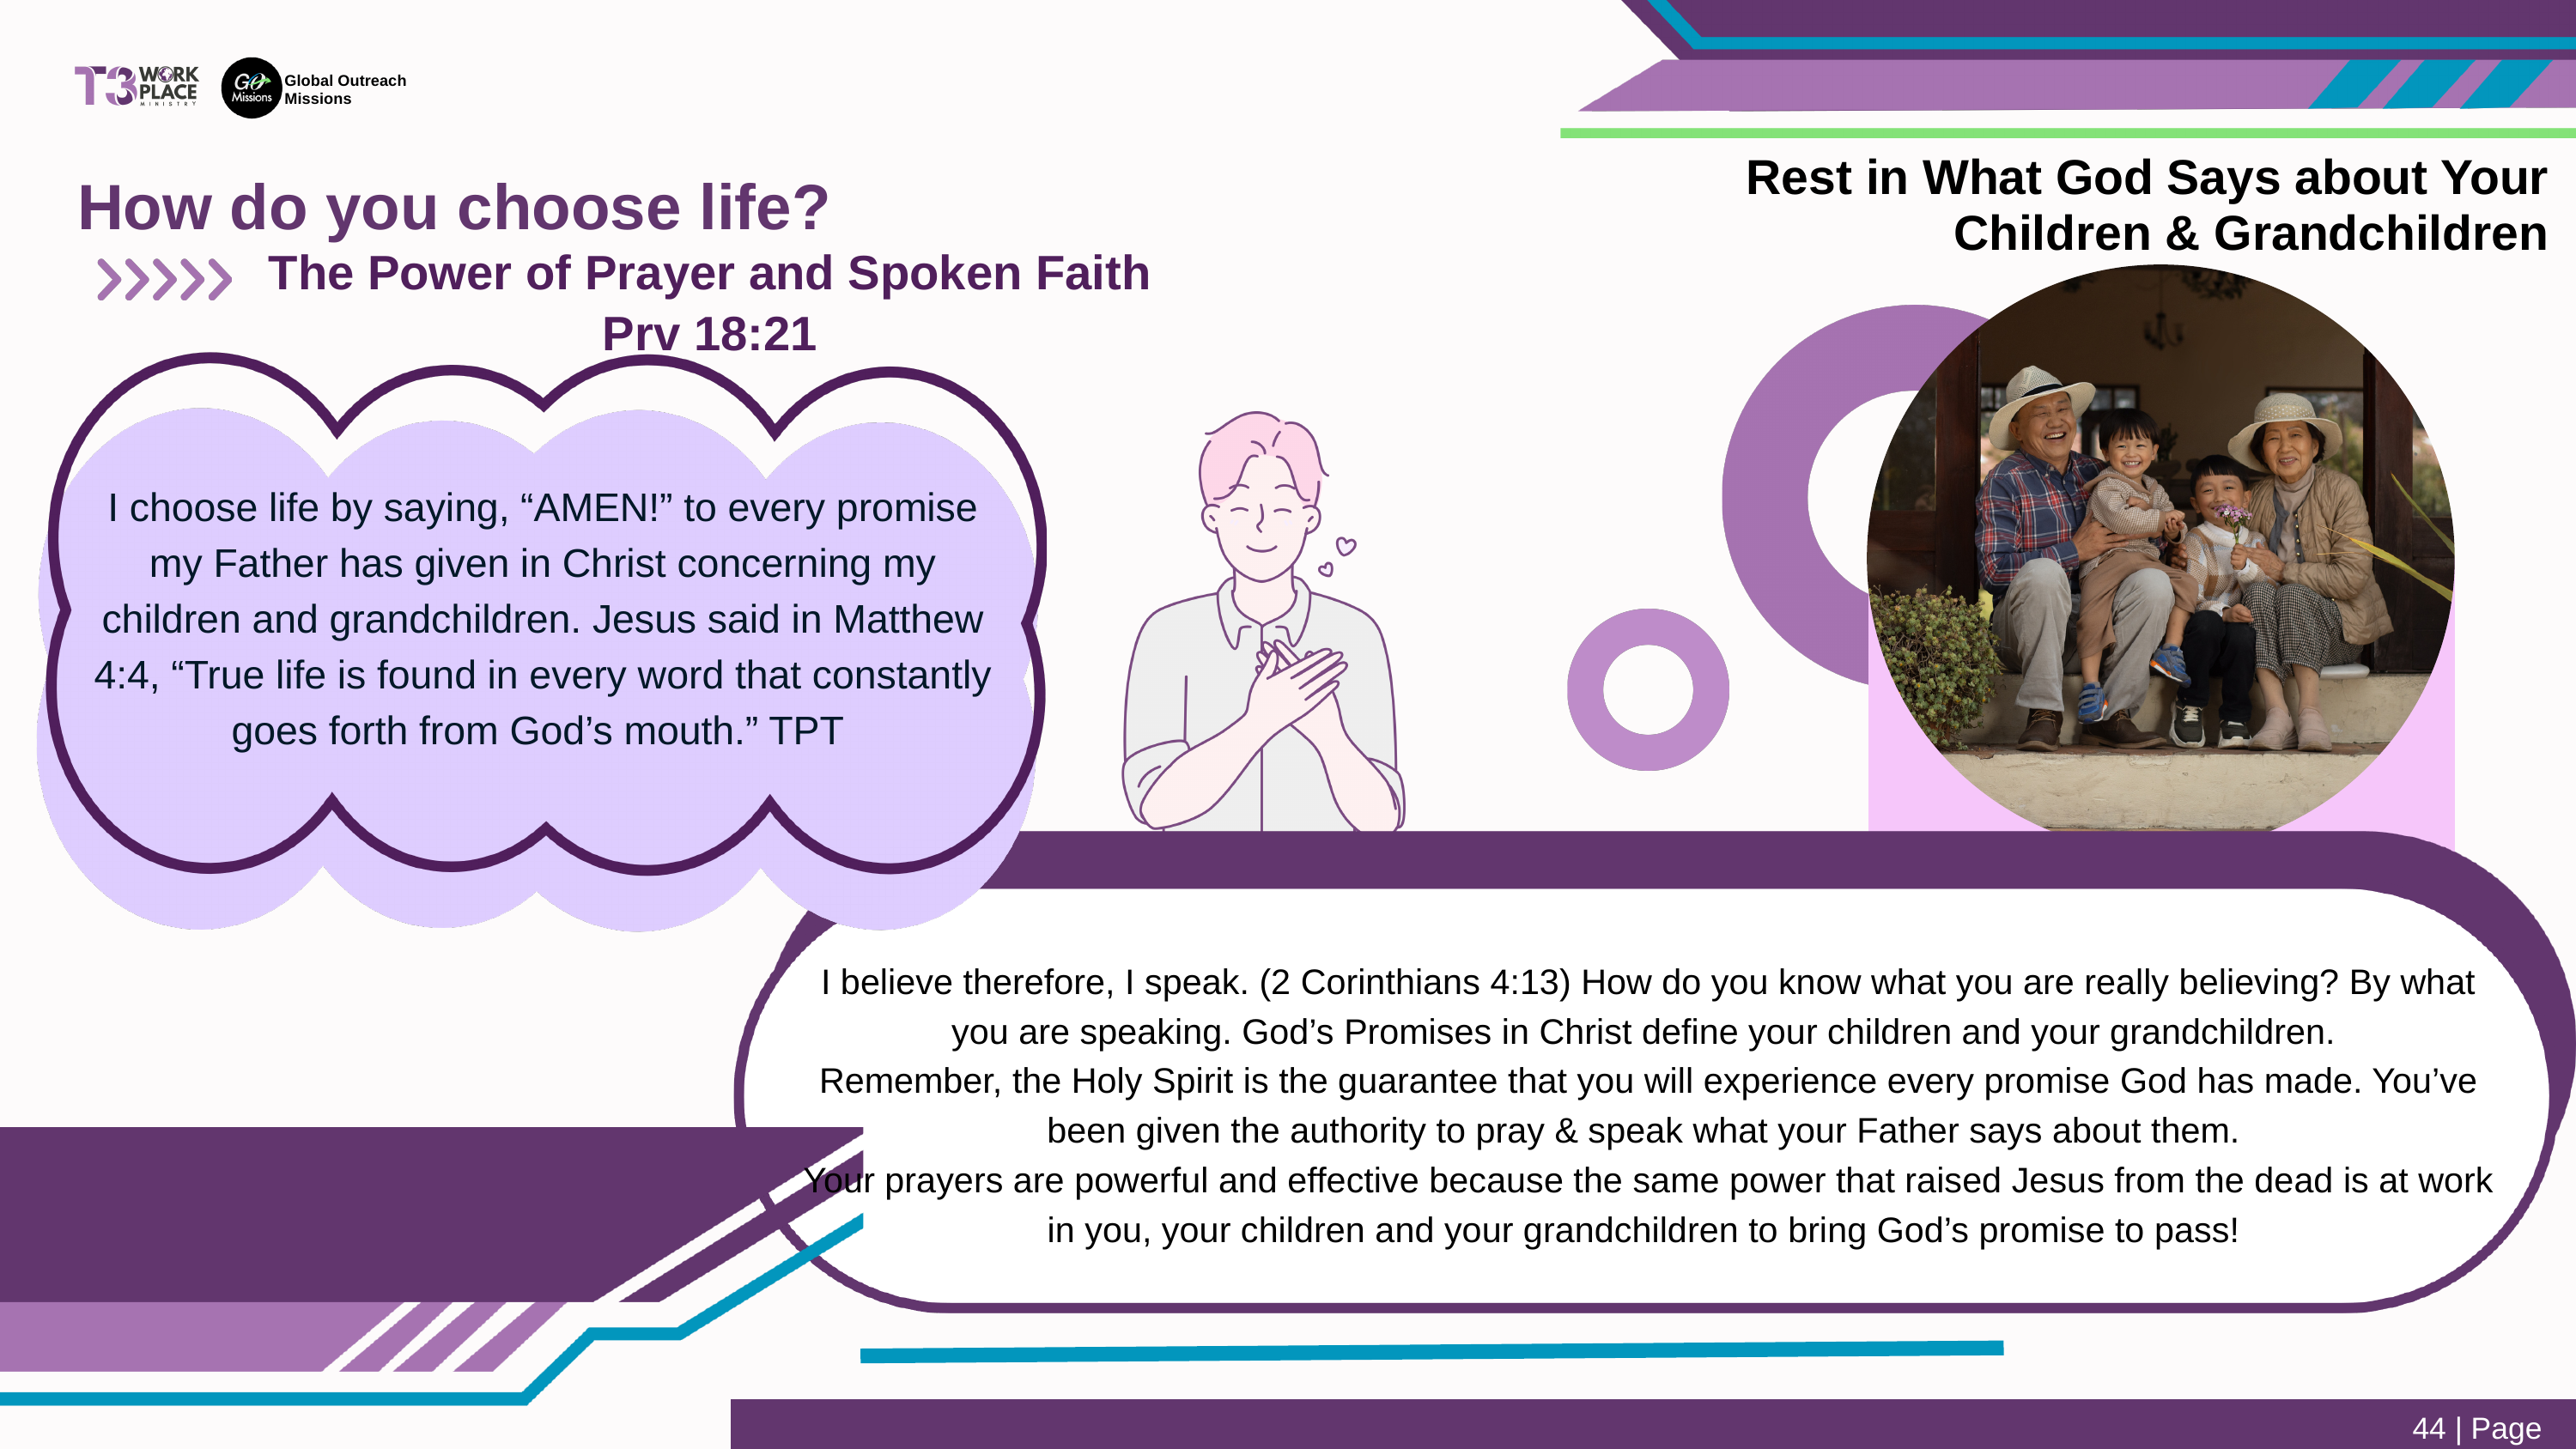

Global Outreach
Missions
Rest in What God Says about Your Children & Grandchildren
How do you choose life?
The Power of Prayer and Spoken Faith Prv 18:21

I choose life by saying, “AMEN!” to every promise my Father has given in Christ concerning my children and grandchildren. Jesus said in Matthew 4:4, “True life is found in every word that constantly goes forth from God’s mouth.” TPT

I believe therefore, I speak. (2 Corinthians 4:13) How do you know what you are really believing? By what you are speaking. God’s Promises in Christ define your children and your grandchildren.
Remember, the Holy Spirit is the guarantee that you will experience every promise God has made. You’ve been given the authority to pray & speak what your Father says about them.
Your prayers are powerful and effective because the same power that raised Jesus from the dead is at work in you, your children and your grandchildren to bring God’s promise to pass!

44 | Page